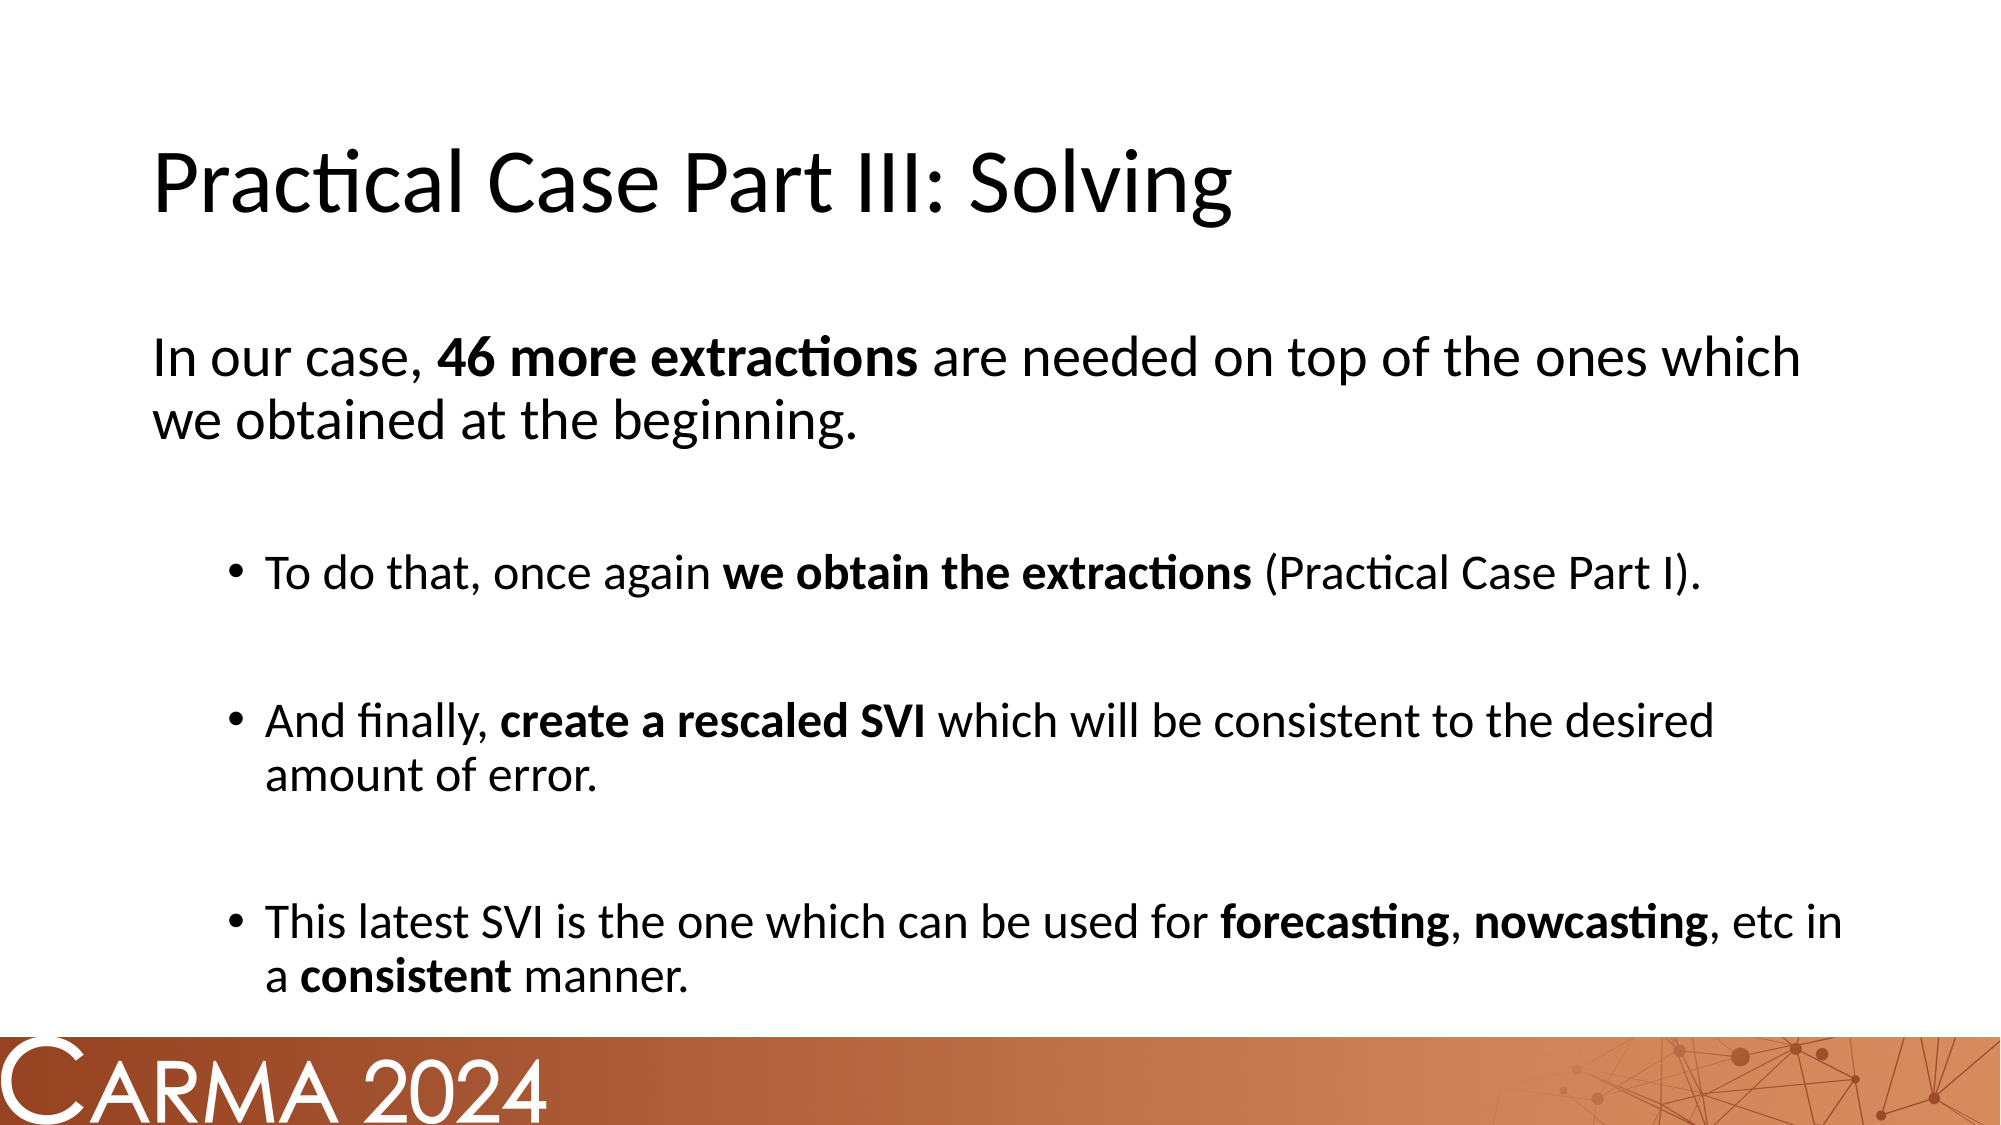

# Practical Case Part III: Solving
In our case, 46 more extractions are needed on top of the ones which we obtained at the beginning.

To do that, once again we obtain the extractions (Practical Case Part I).

And finally, create a rescaled SVI which will be consistent to the desired amount of error.

This latest SVI is the one which can be used for forecasting, nowcasting, etc in a consistent manner.